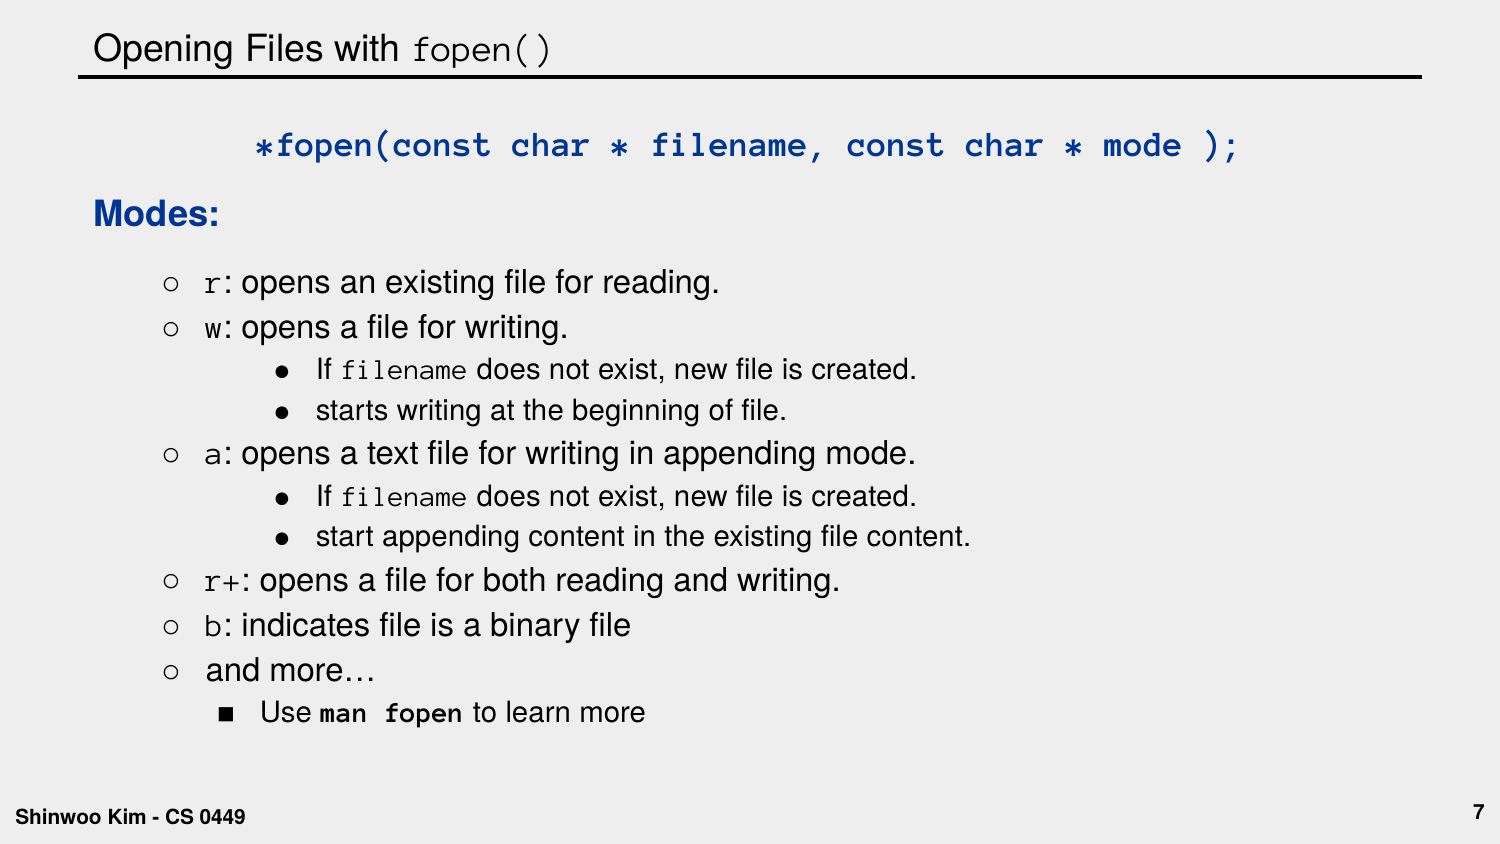

# Opening Files with fopen()
*fopen(const char * filename, const char * mode );
Modes:
r: opens an existing file for reading.
w: opens a file for writing.
If filename does not exist, new file is created.
starts writing at the beginning of file.
a: opens a text file for writing in appending mode.
If filename does not exist, new file is created.
start appending content in the existing file content.
r+: opens a file for both reading and writing.
b: indicates file is a binary file
and more…
Use man fopen to learn more
7
Shinwoo Kim - CS 0449